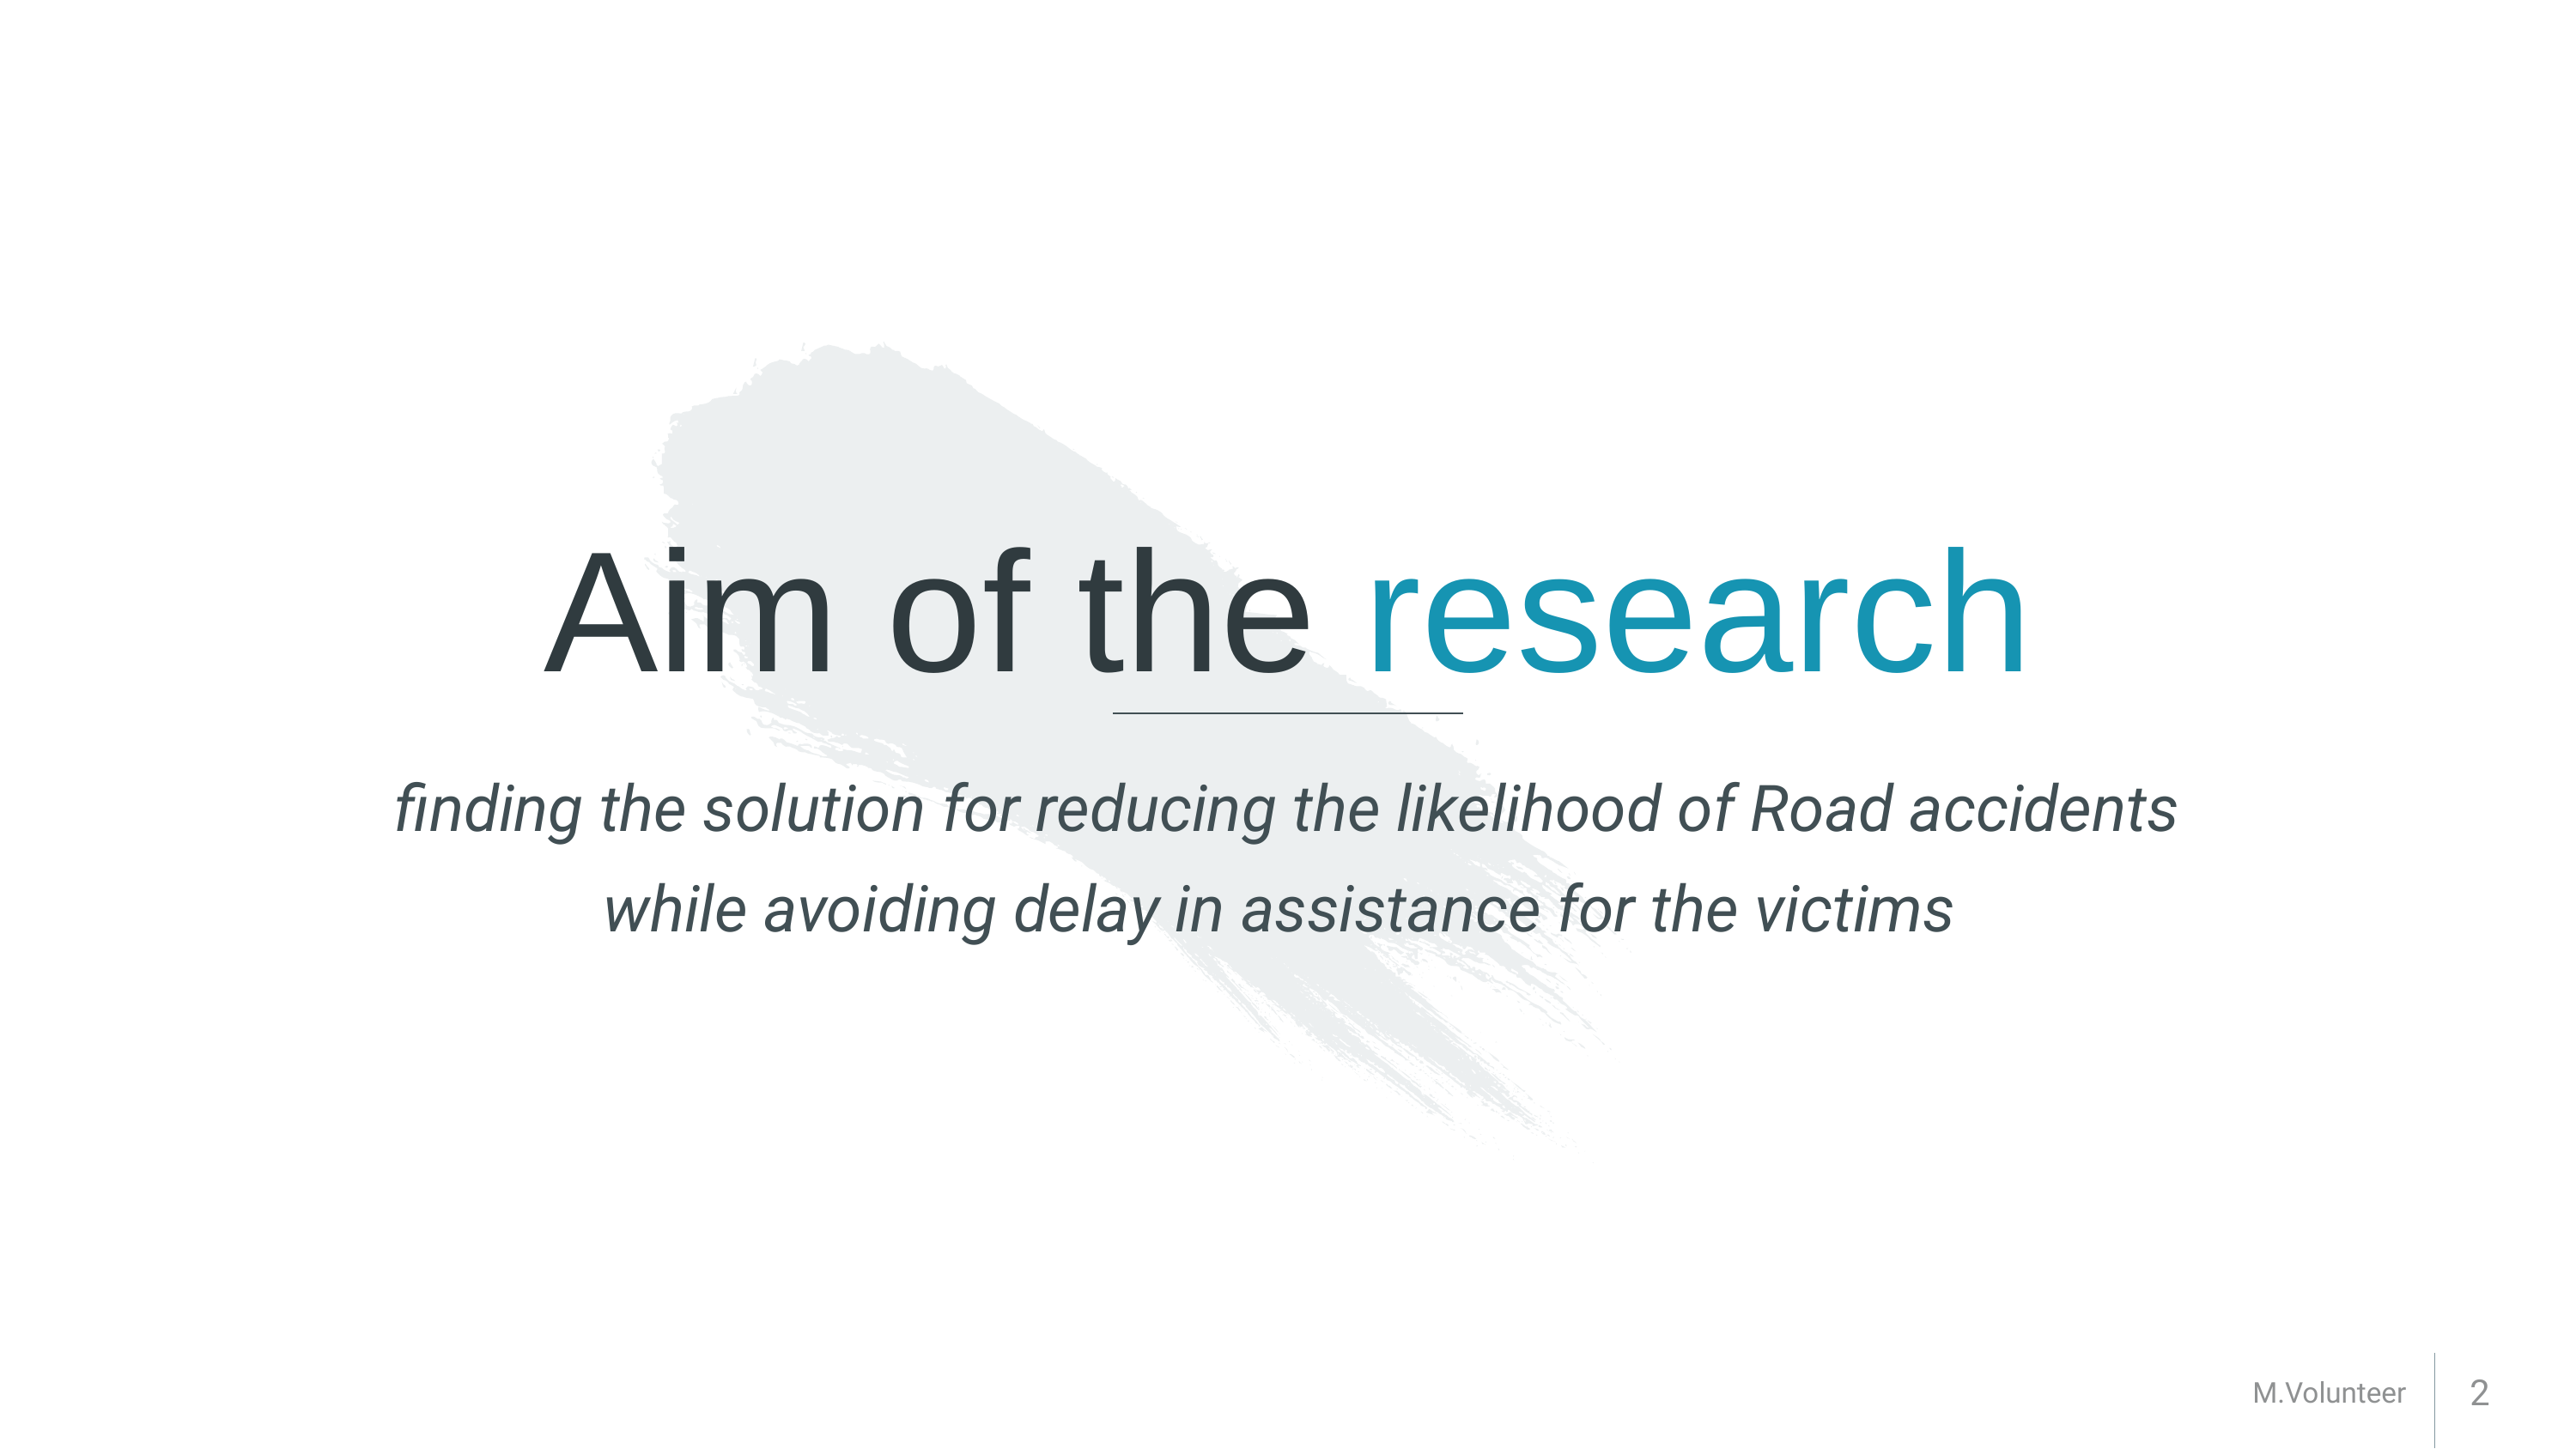

# Aim of the research
finding the solution for reducing the likelihood of Road accidents while avoiding delay in assistance for the victims

2
M.Volunteer